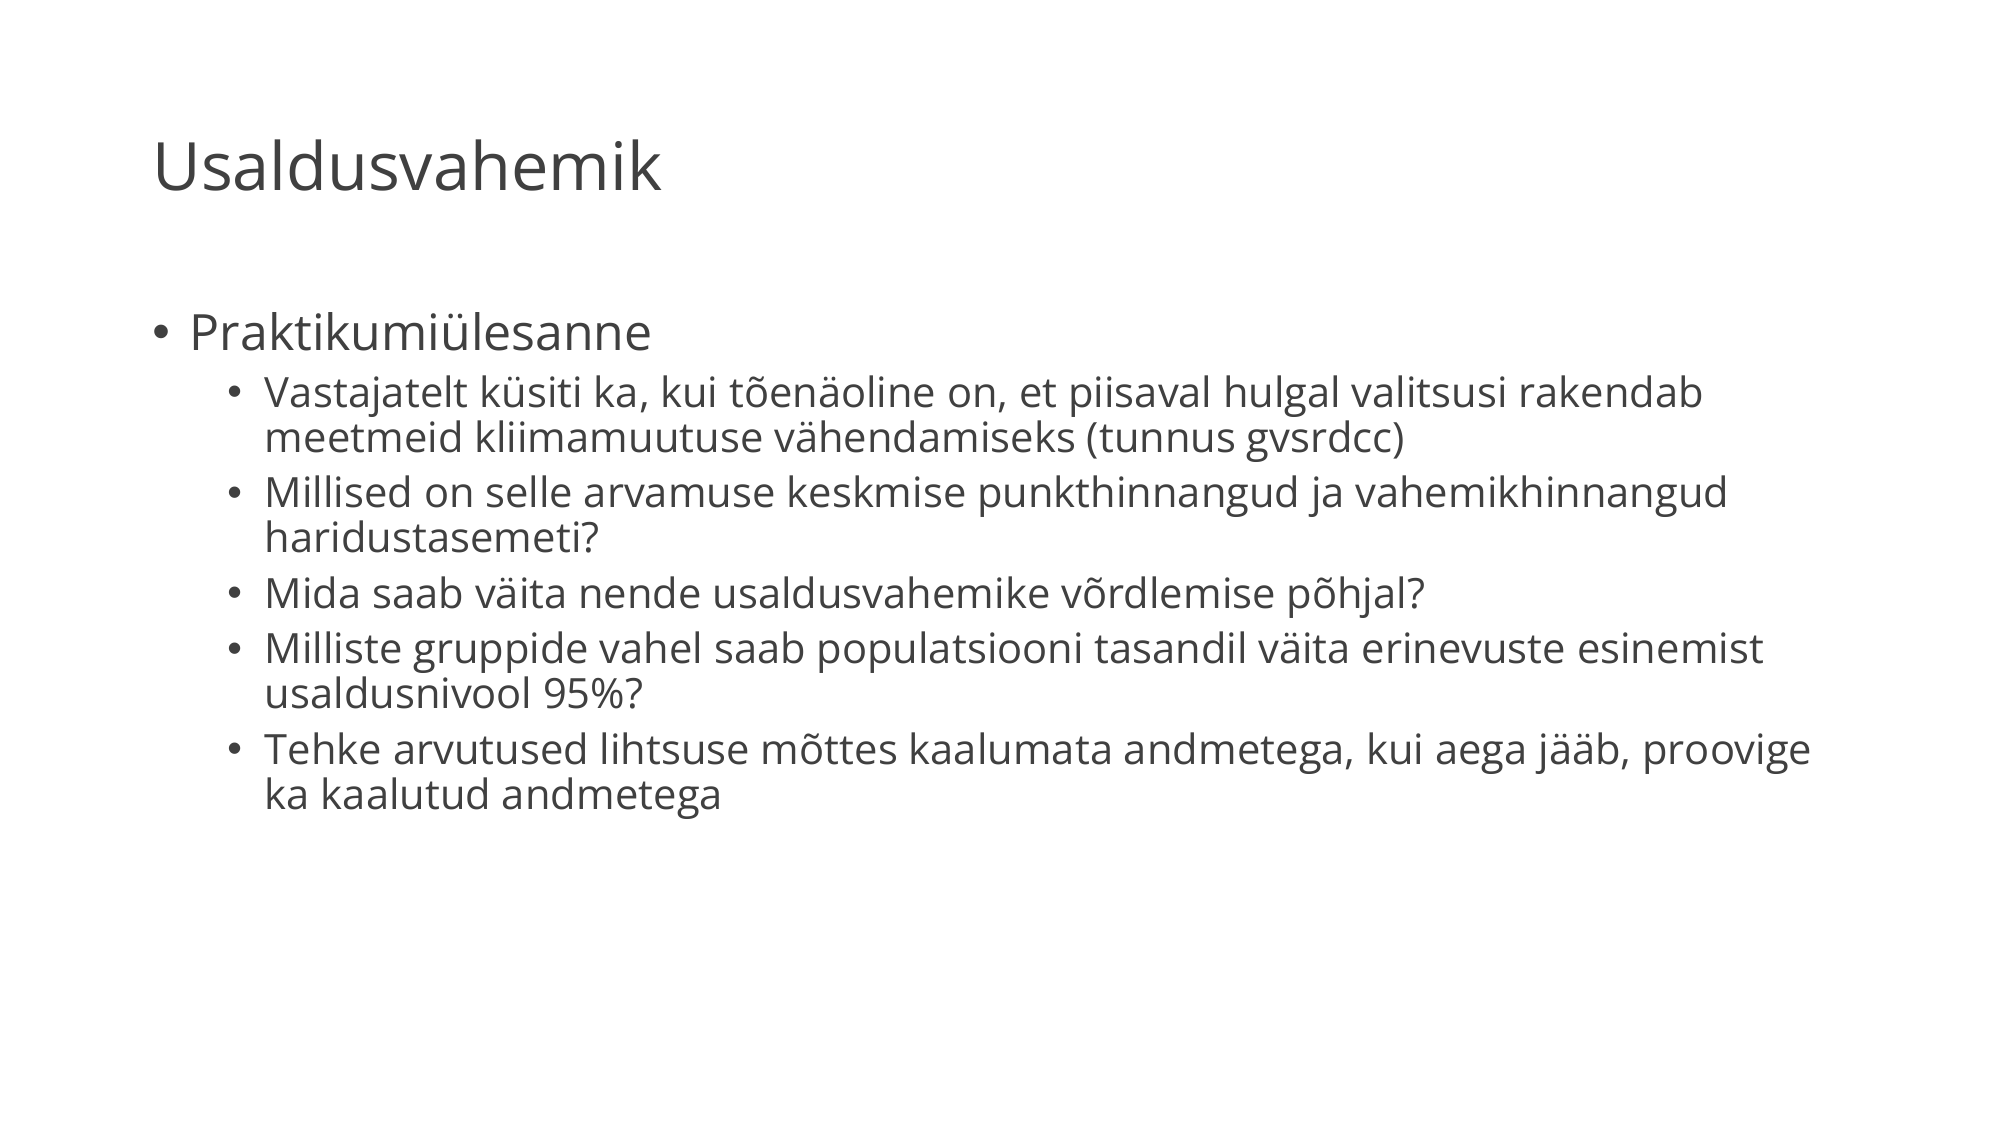

# Usaldusvahemik
Praktikumiülesanne
Vastajatelt küsiti ka, kui tõenäoline on, et piisaval hulgal valitsusi rakendab meetmeid kliimamuutuse vähendamiseks (tunnus gvsrdcc)
Millised on selle arvamuse keskmise punkthinnangud ja vahemikhinnangud haridustasemeti?
Mida saab väita nende usaldusvahemike võrdlemise põhjal?
Milliste gruppide vahel saab populatsiooni tasandil väita erinevuste esinemist usaldusnivool 95%?
Tehke arvutused lihtsuse mõttes kaalumata andmetega, kui aega jääb, proovige ka kaalutud andmetega